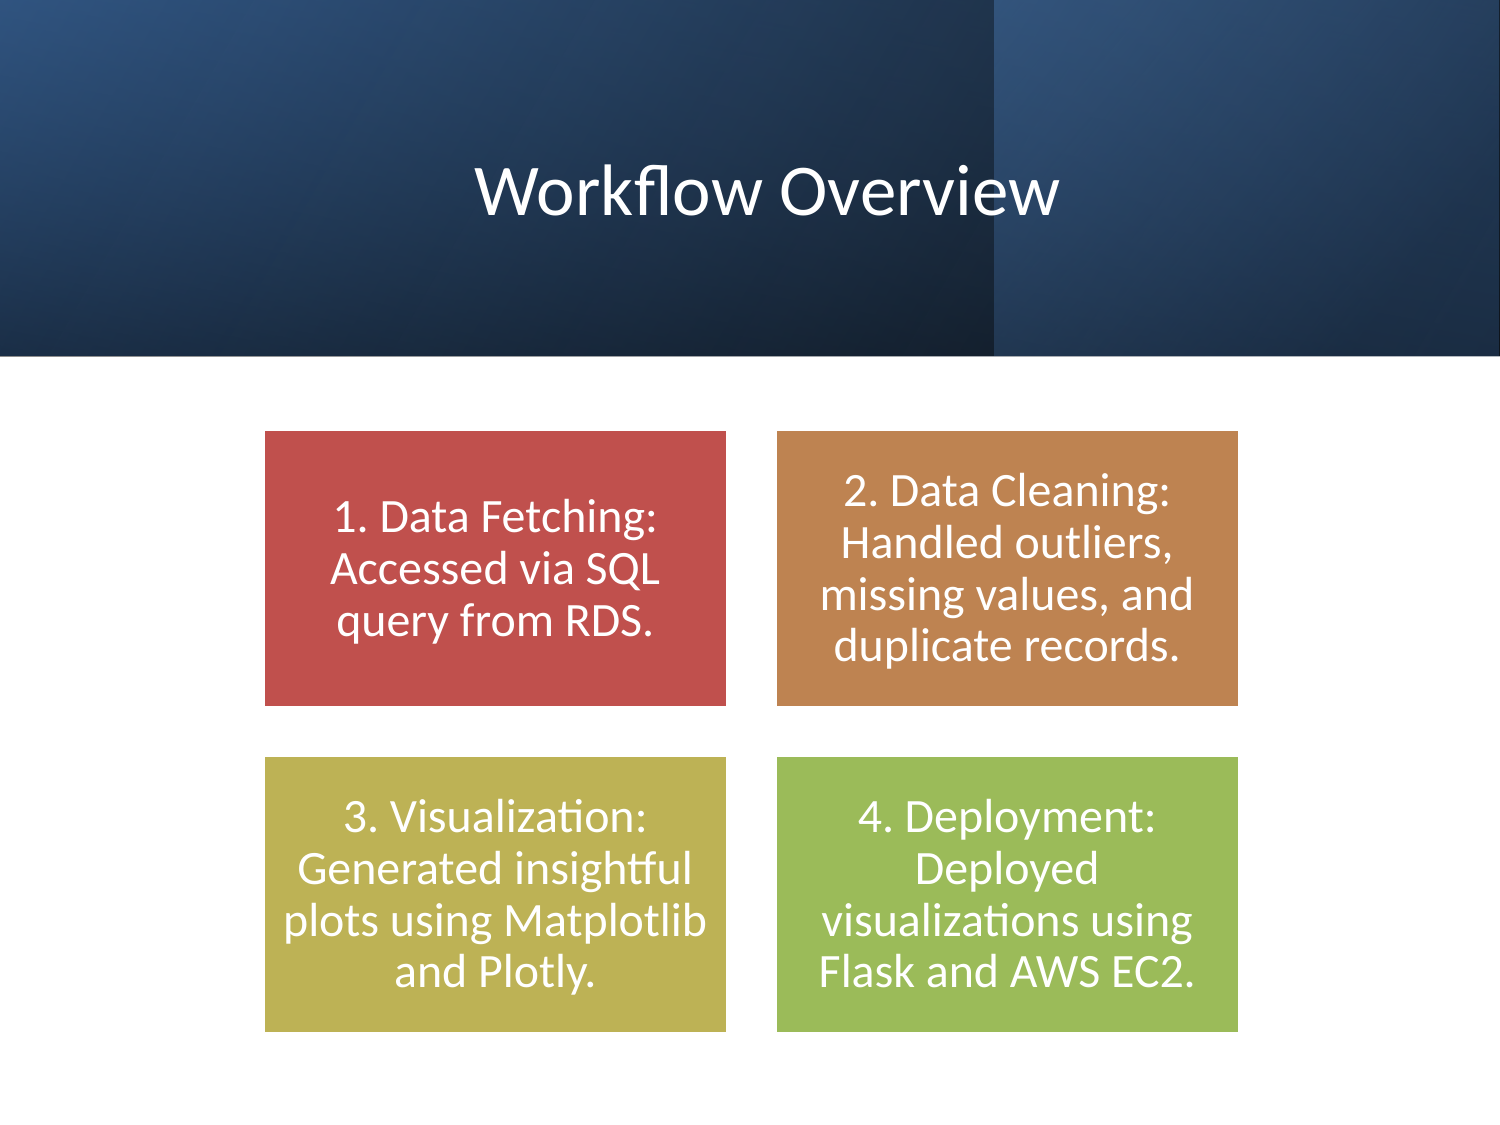

# Workflow Overview
1. Data Fetching: Accessed via SQL query from RDS.
2. Data Cleaning: Handled outliers, missing values, and duplicate records.
3. Visualization: Generated insightful plots using Matplotlib and Plotly.
4. Deployment: Deployed visualizations using Flask and AWS EC2.